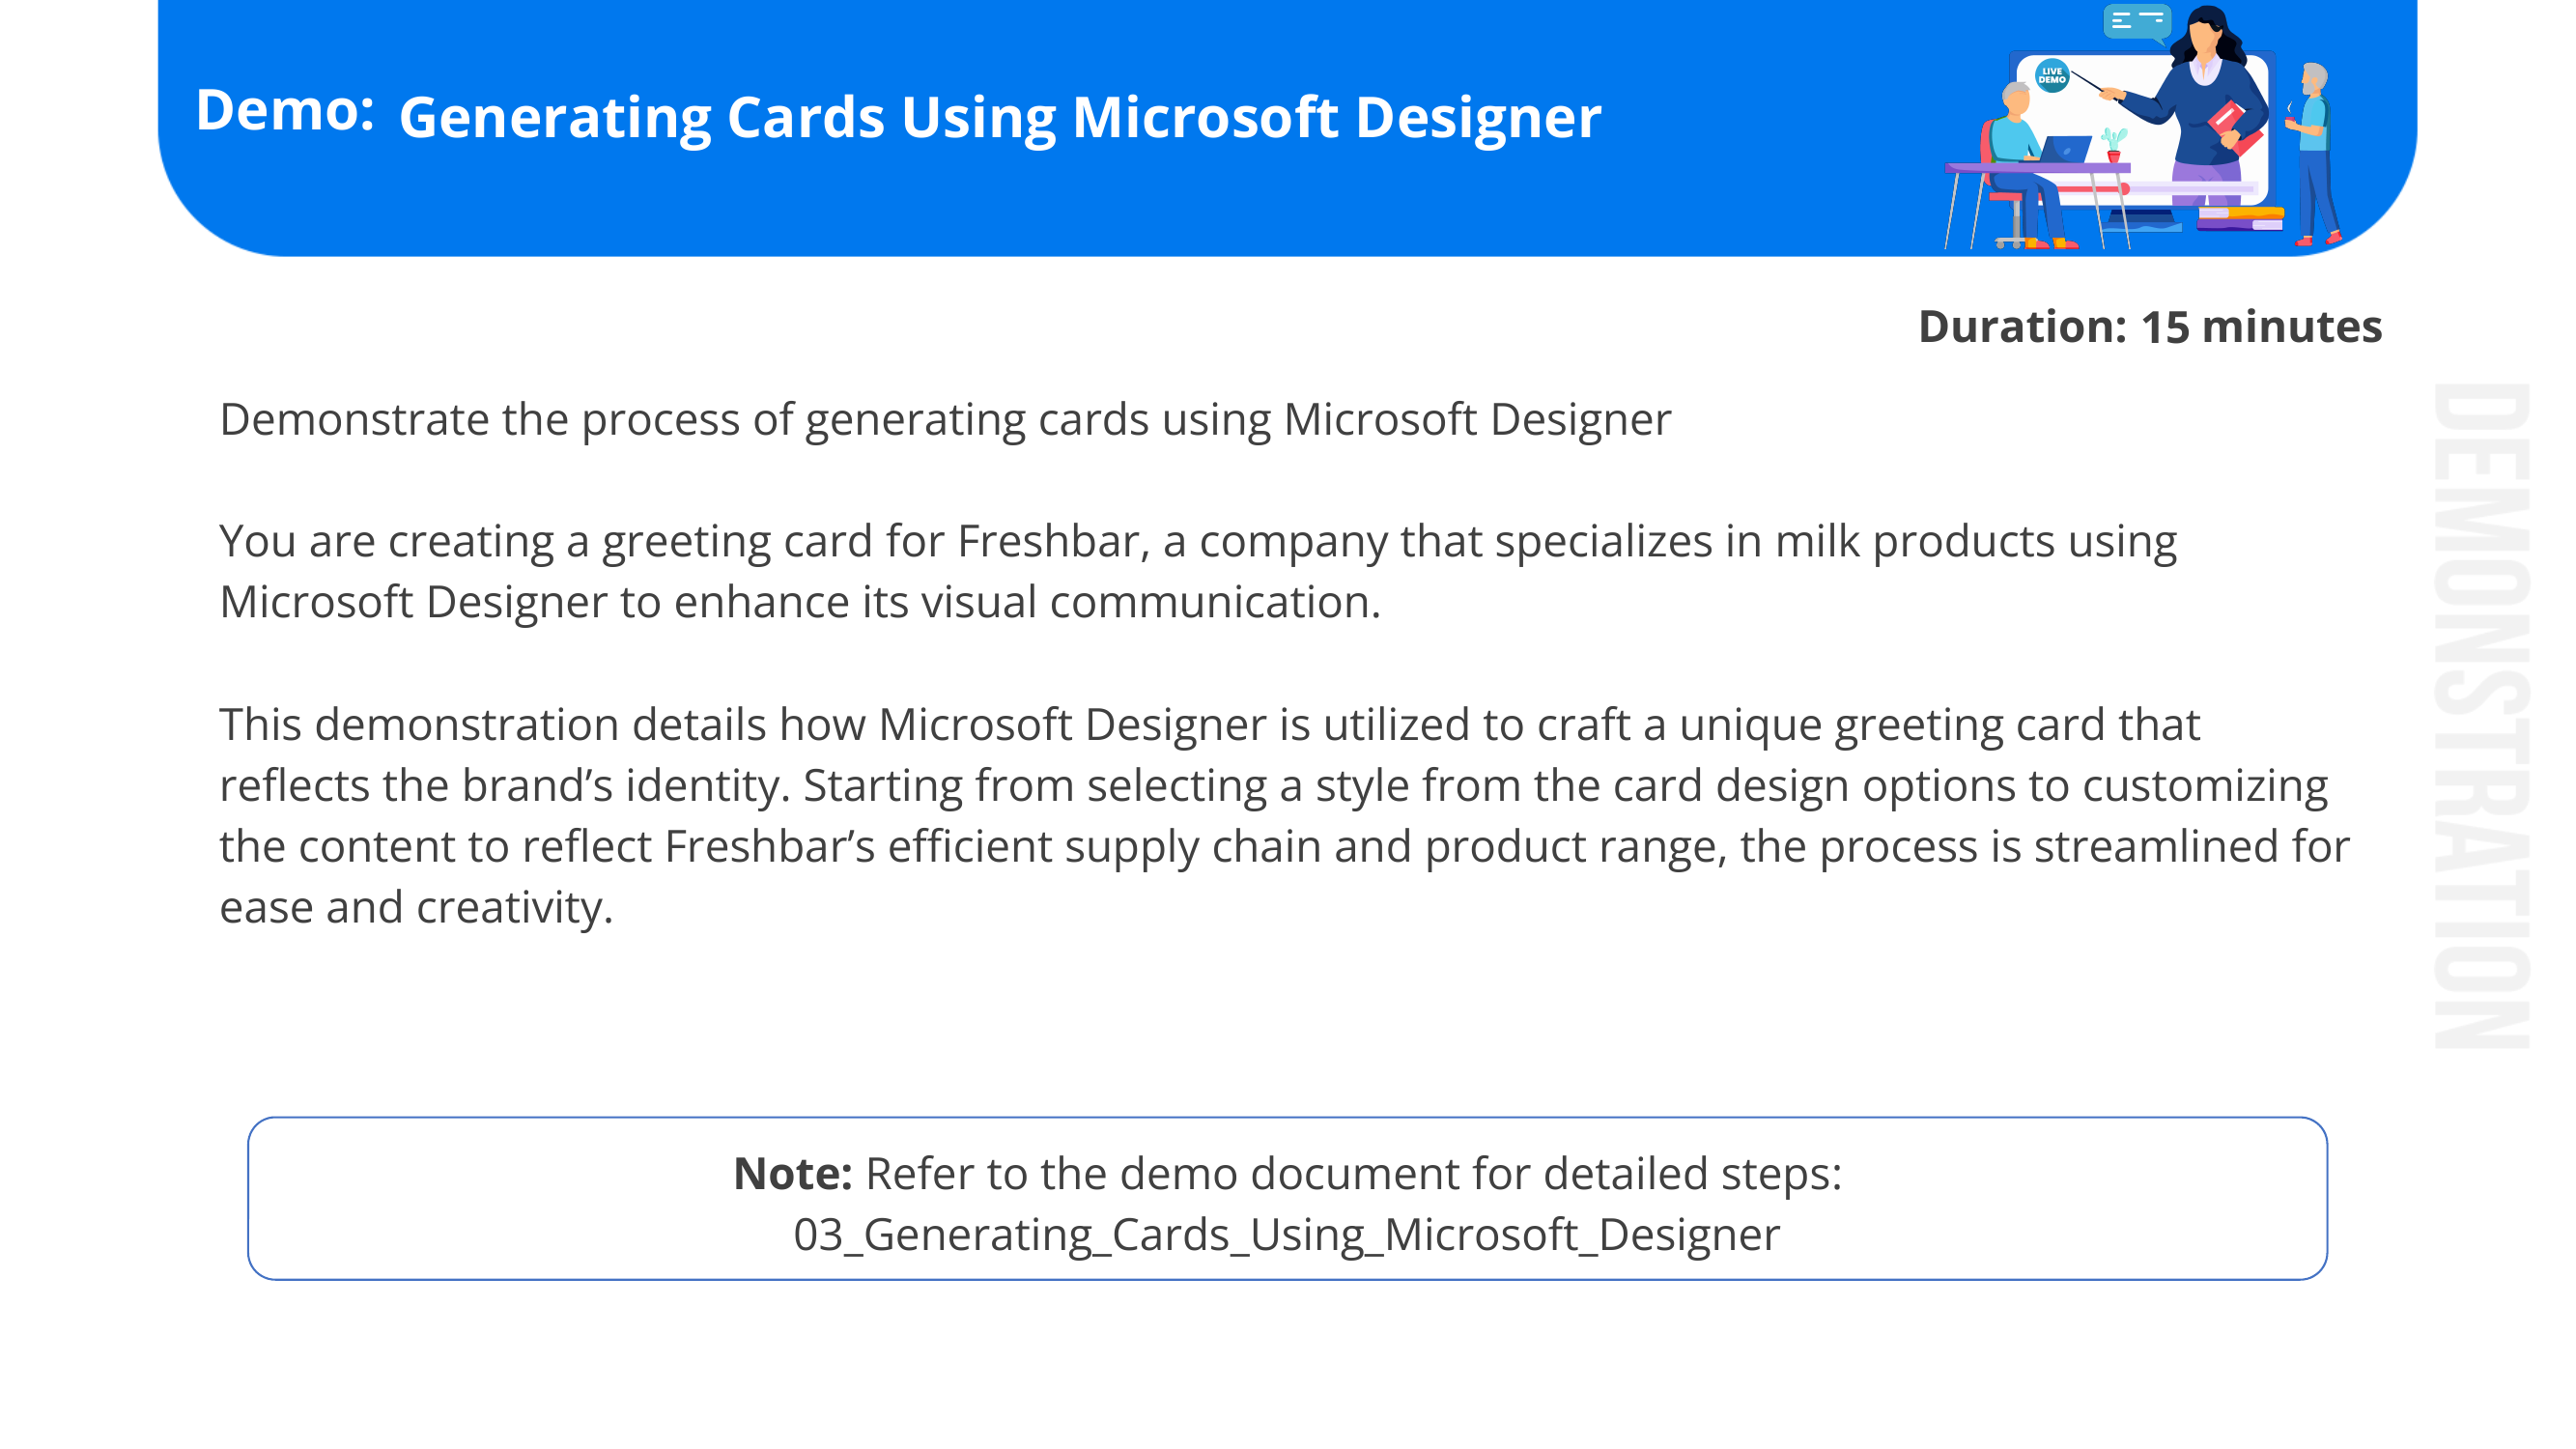

# Generating Cards Using Microsoft Designer
15
Demonstrate the process of generating cards using Microsoft Designer

You are creating a greeting card for Freshbar, a company that specializes in milk products using Microsoft Designer to enhance its visual communication.

This demonstration details how Microsoft Designer is utilized to craft a unique greeting card that reflects the brand’s identity. Starting from selecting a style from the card design options to customizing the content to reflect Freshbar’s efficient supply chain and product range, the process is streamlined for ease and creativity.

Note: Refer to the demo document for detailed steps:
03_Generating_Cards_Using_Microsoft_Designer